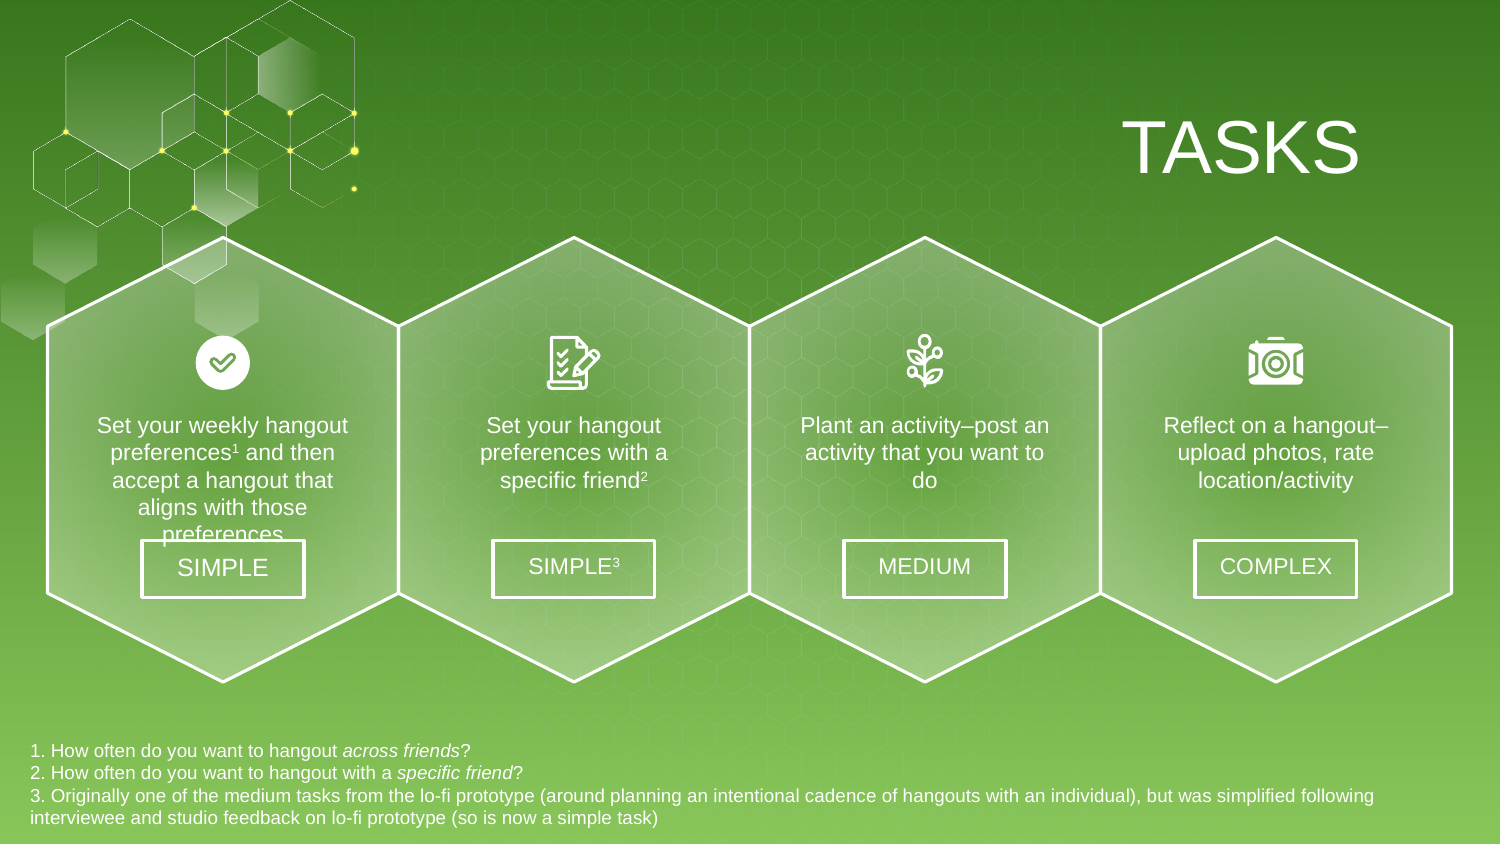

# TASKS

Set your hangout preferences with a specific friend2

SIMPLE3

Plant an activity–post an activity that you want to do
MEDIUM

Reflect on a hangout–upload photos, rate location/activity
COMPLEX

Set your weekly hangout preferences1 and then accept a hangout that aligns with those preferences
SIMPLE
1. How often do you want to hangout across friends?
2. How often do you want to hangout with a specific friend?
3. Originally one of the medium tasks from the lo-fi prototype (around planning an intentional cadence of hangouts with an individual), but was simplified following interviewee and studio feedback on lo-fi prototype (so is now a simple task)